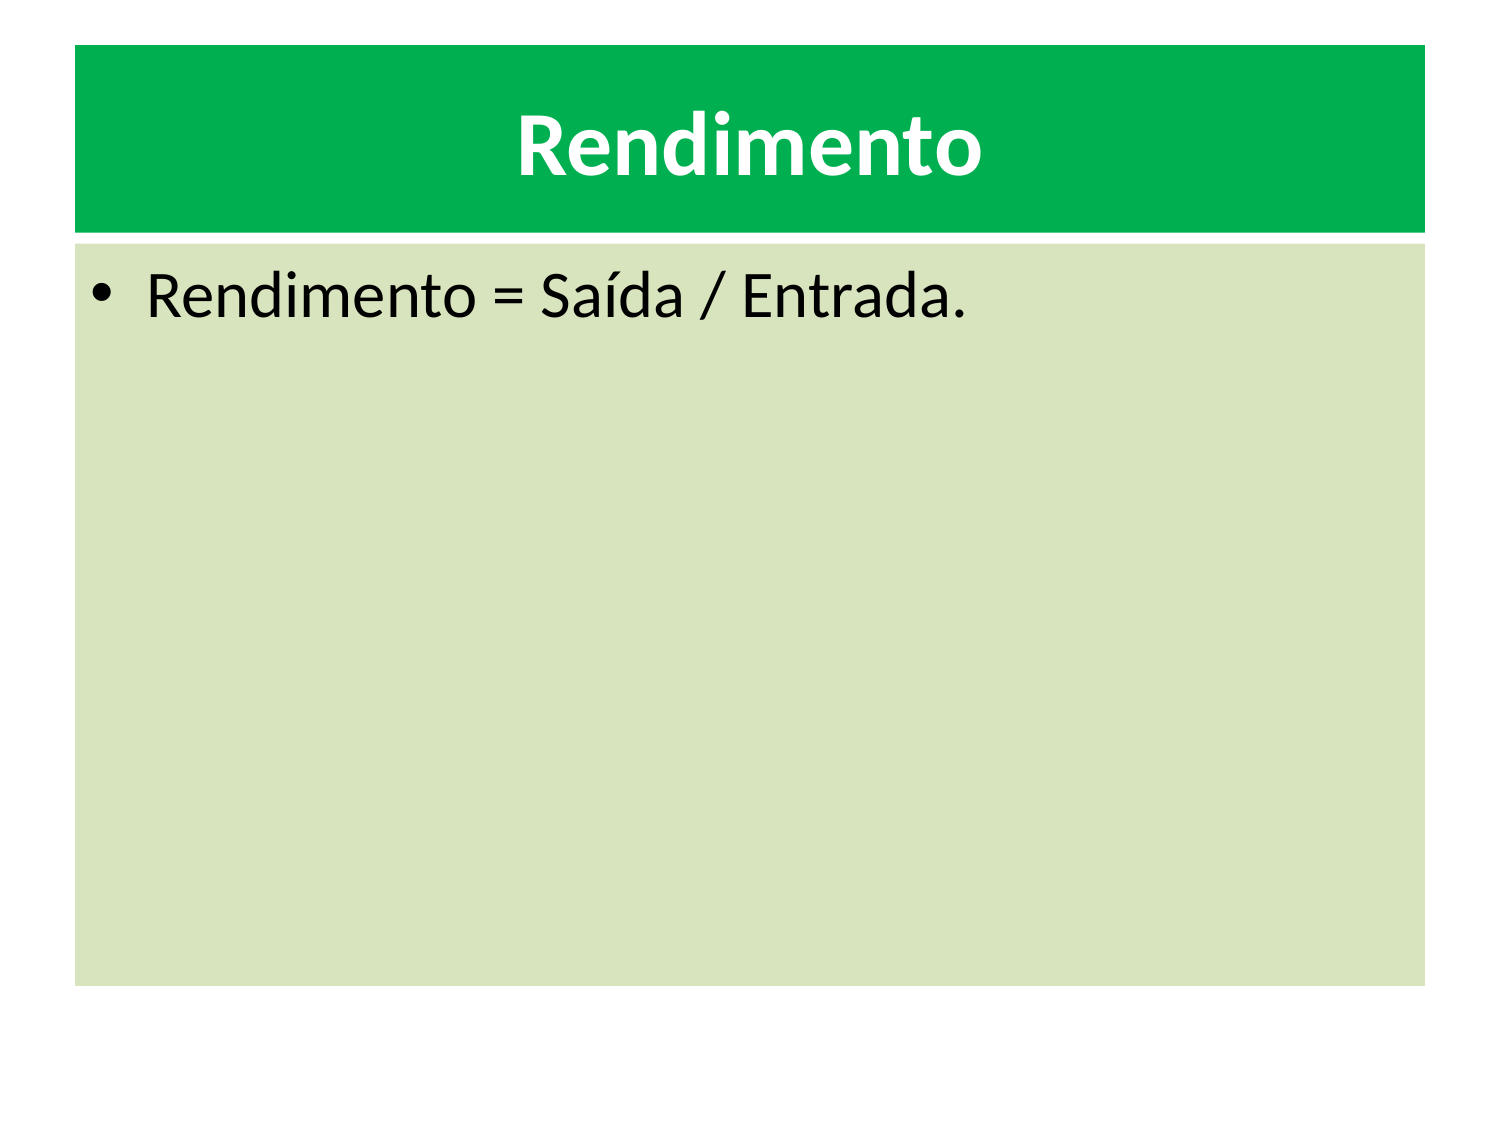

# Rendimento
Rendimento = Saída / Entrada.